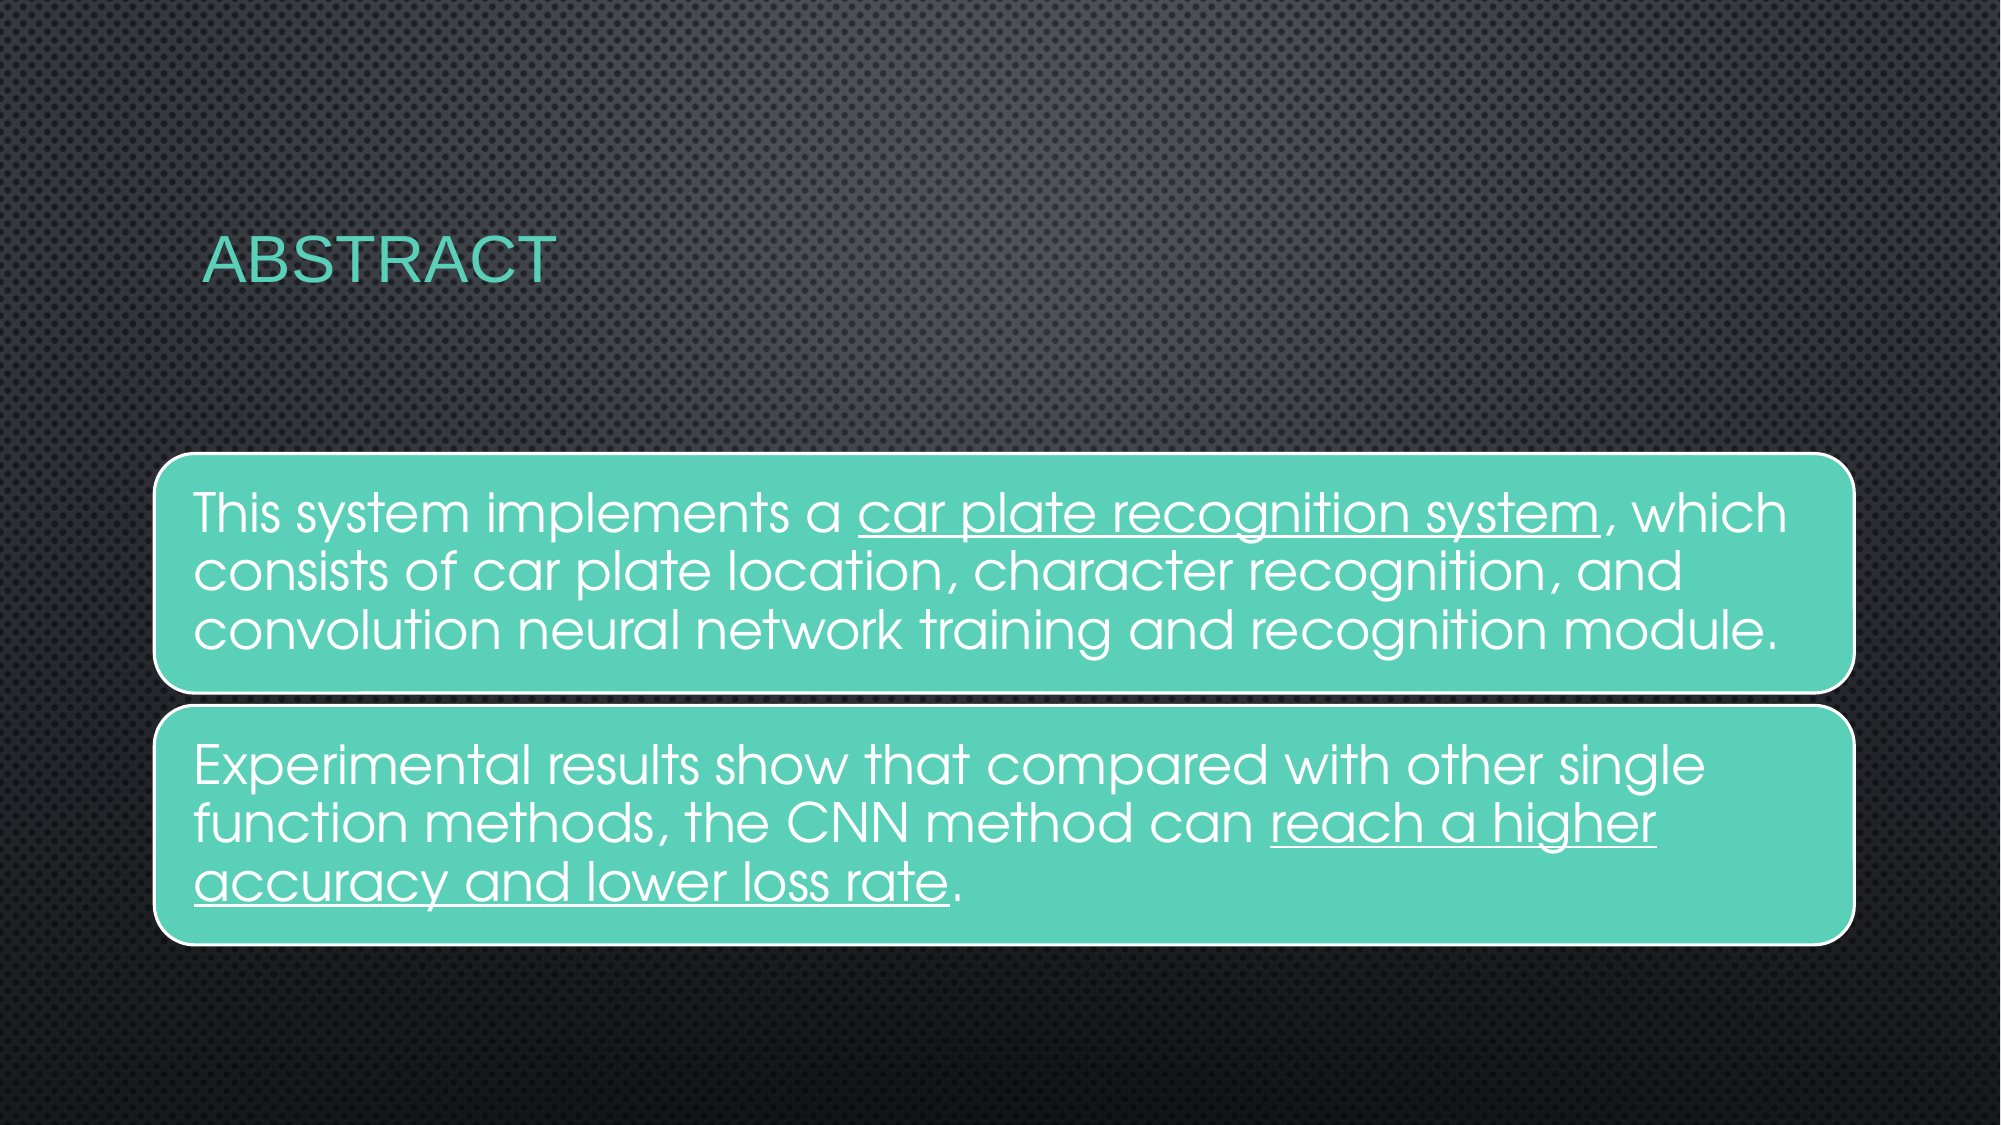

# Abstract
This system implements a car plate recognition system, which consists of car plate location, character recognition, and convolution neural network training and recognition module.
Experimental results show that compared with other single function methods, the CNN method can reach a higher accuracy and lower loss rate.